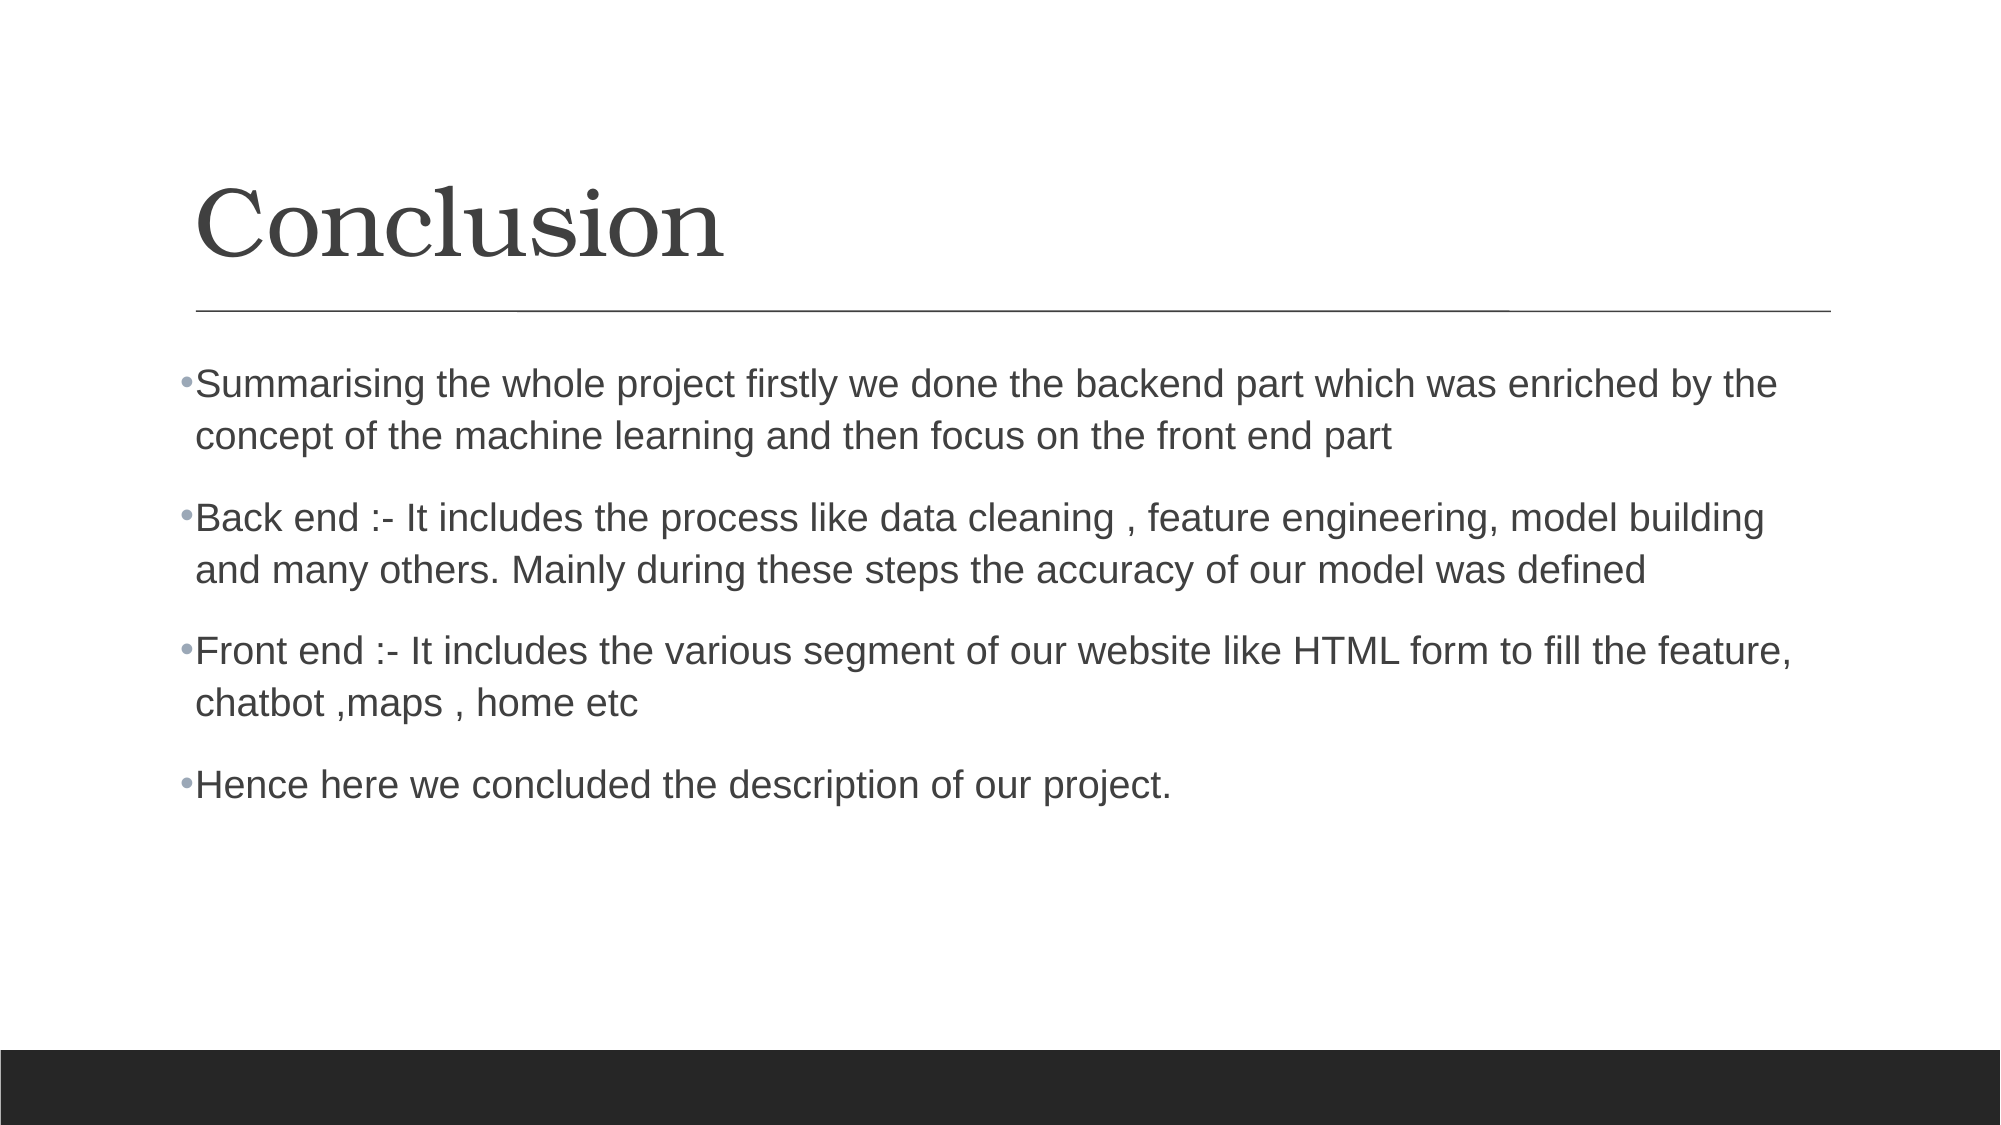

Conclusion
Summarising the whole project firstly we done the backend part which was enriched by the concept of the machine learning and then focus on the front end part
Back end :- It includes the process like data cleaning , feature engineering, model building and many others. Mainly during these steps the accuracy of our model was defined
Front end :- It includes the various segment of our website like HTML form to fill the feature, chatbot ,maps , home etc
Hence here we concluded the description of our project.